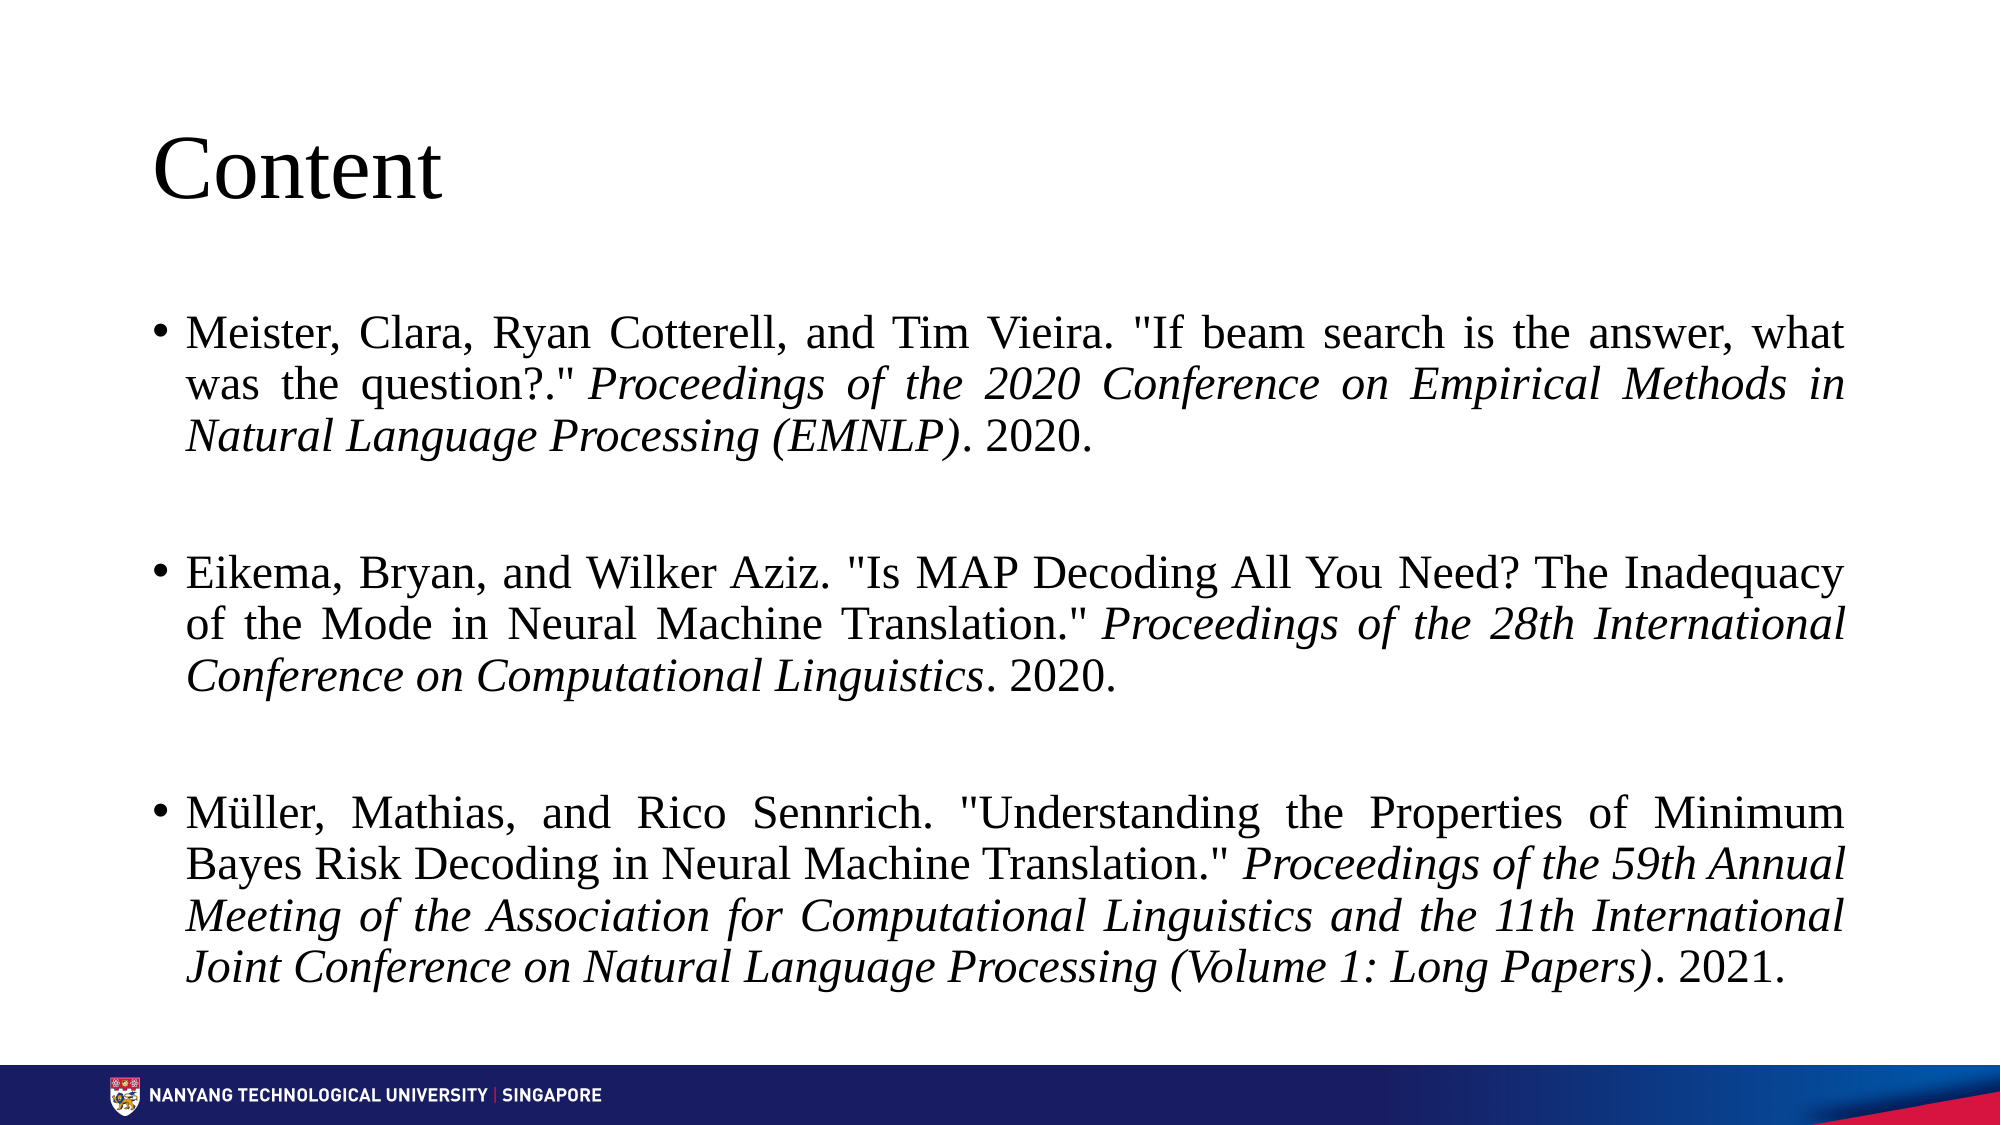

# Content
Meister, Clara, Ryan Cotterell, and Tim Vieira. "If beam search is the answer, what was the question?." Proceedings of the 2020 Conference on Empirical Methods in Natural Language Processing (EMNLP). 2020.

Eikema, Bryan, and Wilker Aziz. "Is MAP Decoding All You Need? The Inadequacy of the Mode in Neural Machine Translation." Proceedings of the 28th International Conference on Computational Linguistics. 2020.

Müller, Mathias, and Rico Sennrich. "Understanding the Properties of Minimum Bayes Risk Decoding in Neural Machine Translation." Proceedings of the 59th Annual Meeting of the Association for Computational Linguistics and the 11th International Joint Conference on Natural Language Processing (Volume 1: Long Papers). 2021.